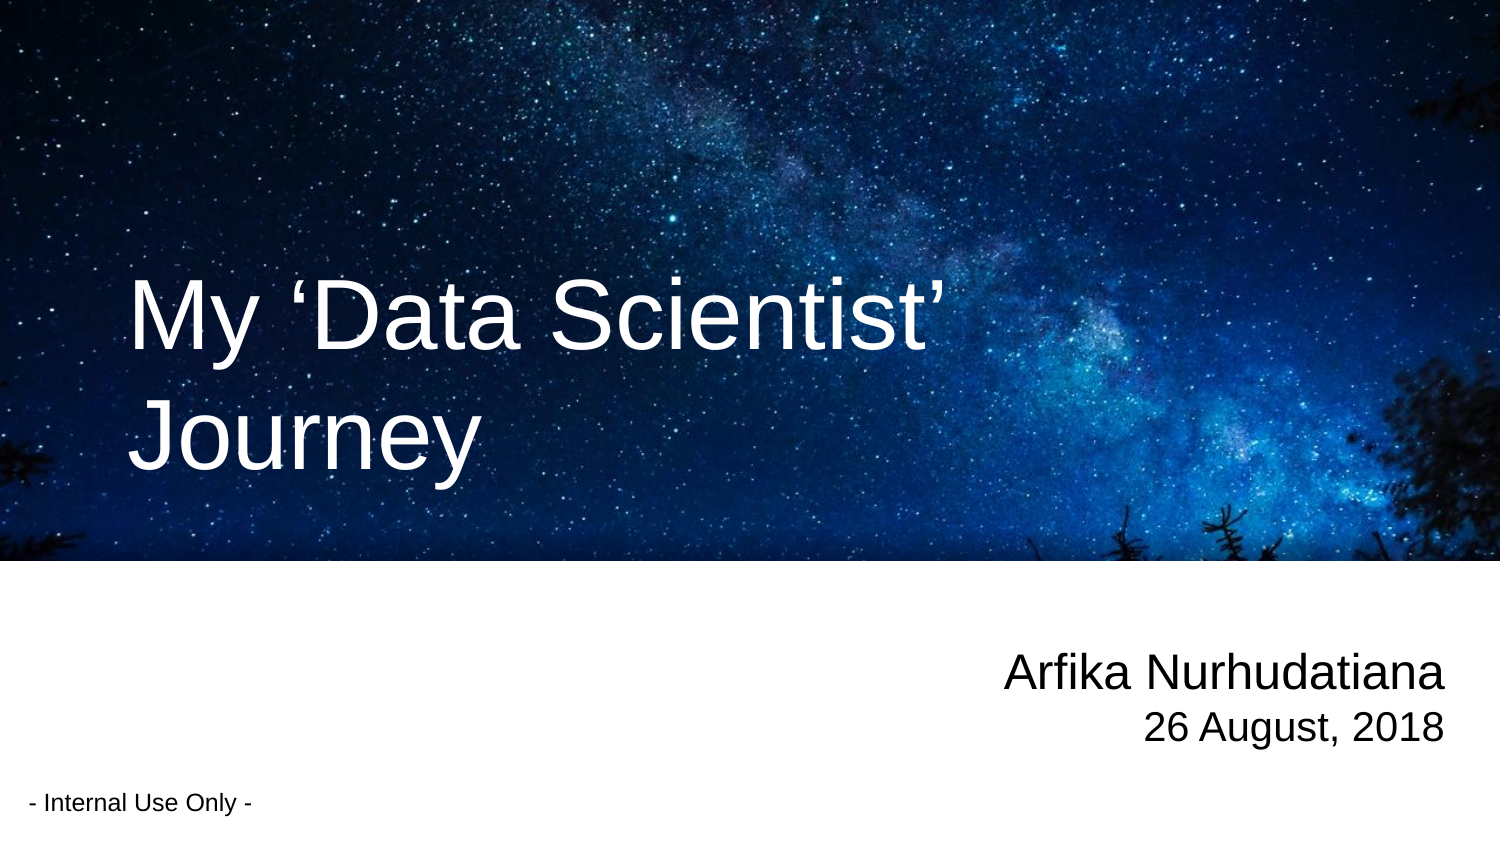

# My ‘Data Scientist’ Journey
Arfika Nurhudatiana
26 August, 2018
- Internal Use Only -